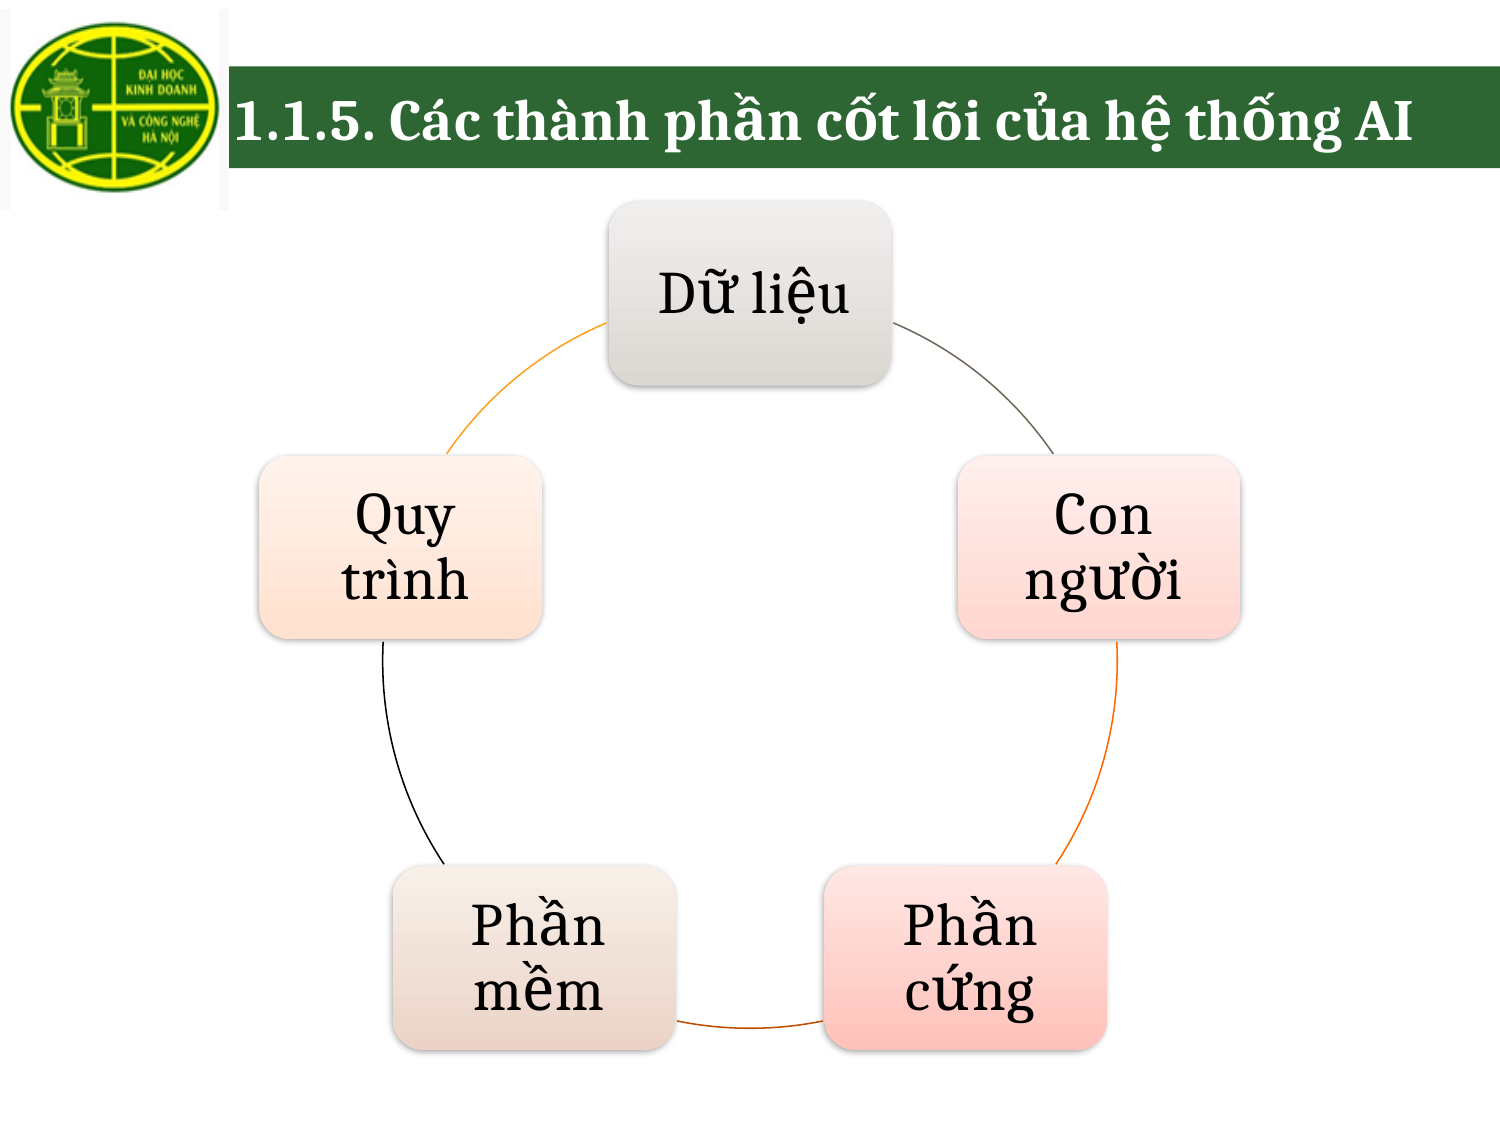

# 1.1.5. Các thành phần cốt lõi của hệ thống AI
Dữ liệu
Con người
Phần cứng
Phần mềm
Quy trình